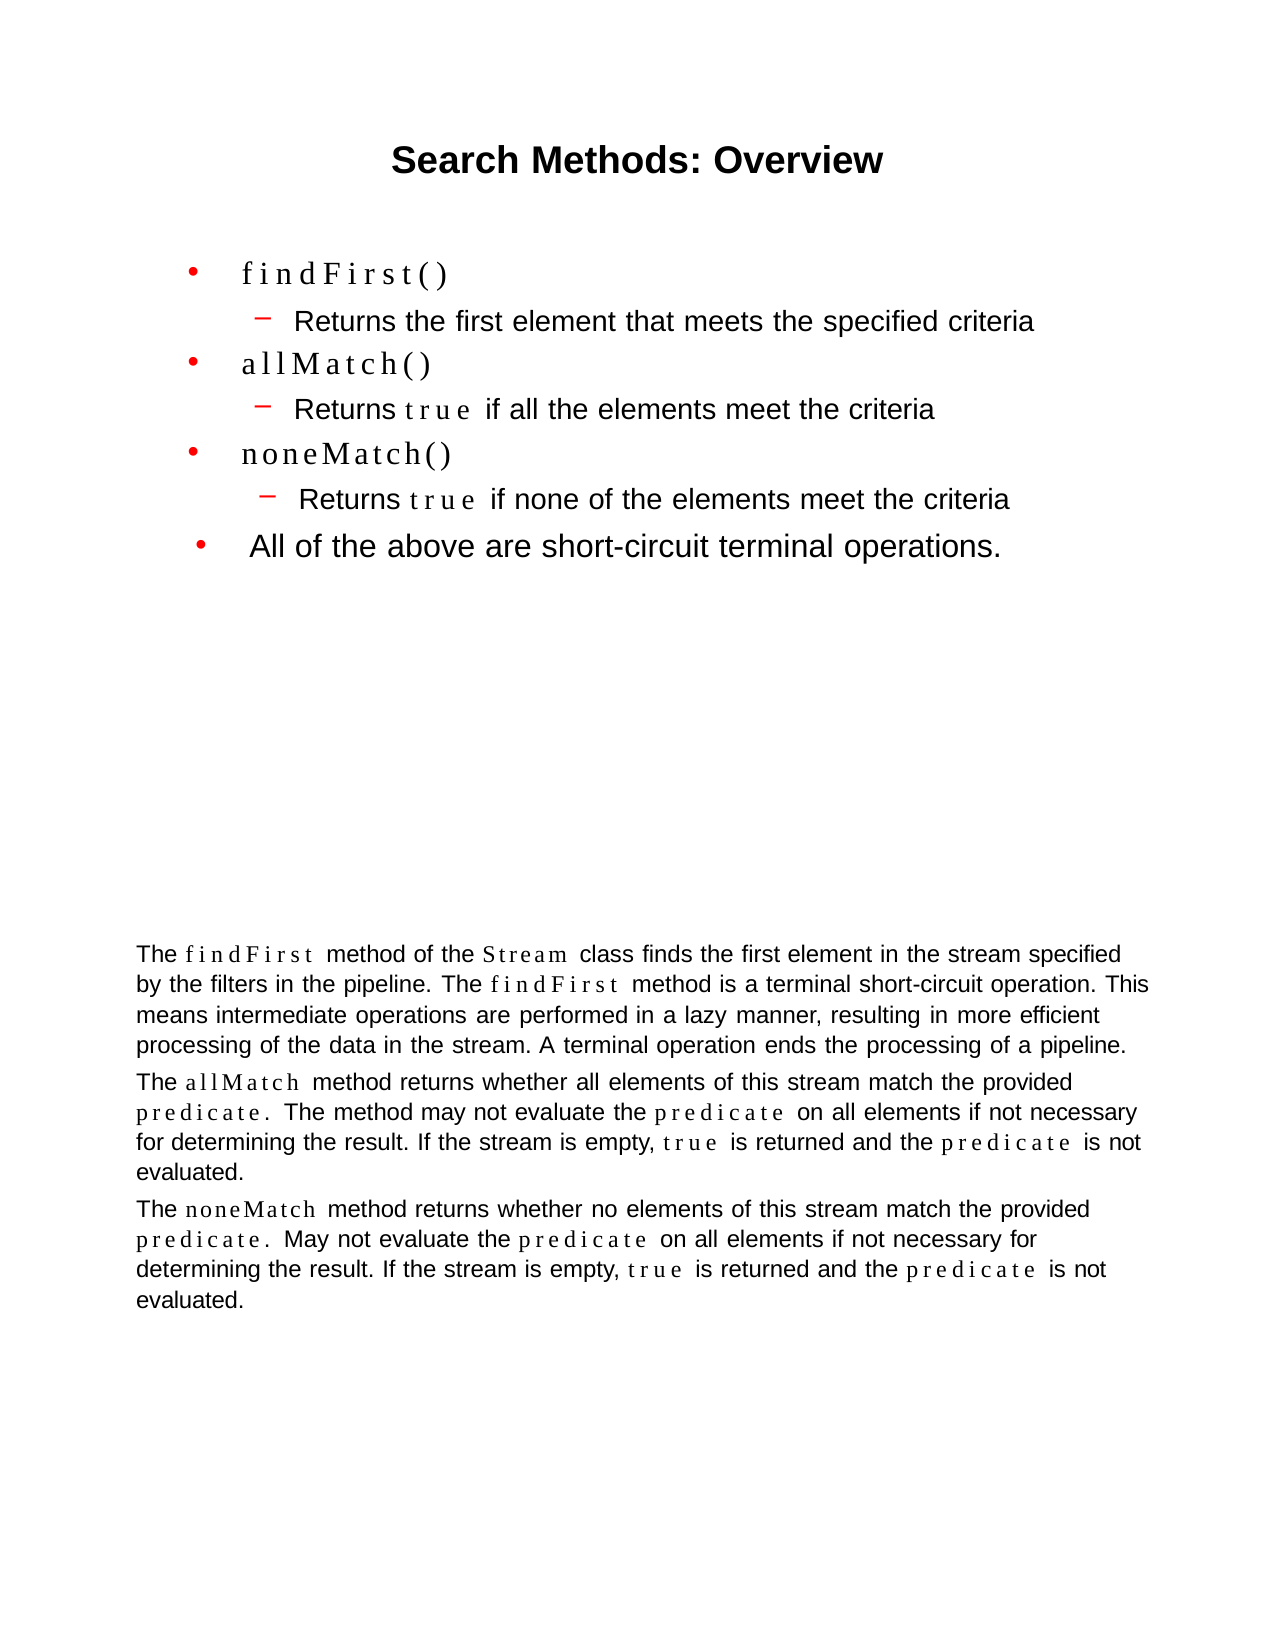

Search Methods: Overview

findFirst()
Returns the first element that meets the specified criteria
allMatch()
Returns true if all the elements meet the criteria
noneMatch()
Returns true if none of the elements meet the criteria
All of the above are short-circuit terminal operations.

The findFirst method of the Stream class finds the first element in the stream specified  by the filters in the pipeline. The findFirst method is a terminal short-circuit operation. This means intermediate operations are performed in a lazy manner, resulting in more efficient processing of the data in the stream. A terminal operation ends the processing of a pipeline.
The allMatch method returns whether all elements of this stream match the provided predicate. The method may not evaluate the predicate on all elements if not necessary for determining the result. If the stream is empty, true is returned and the predicate is not evaluated.
The noneMatch method returns whether no elements of this stream match the provided predicate. May not evaluate the predicate on all elements if not necessary for determining the result. If the stream is empty, true is returned and the predicate is not evaluated.